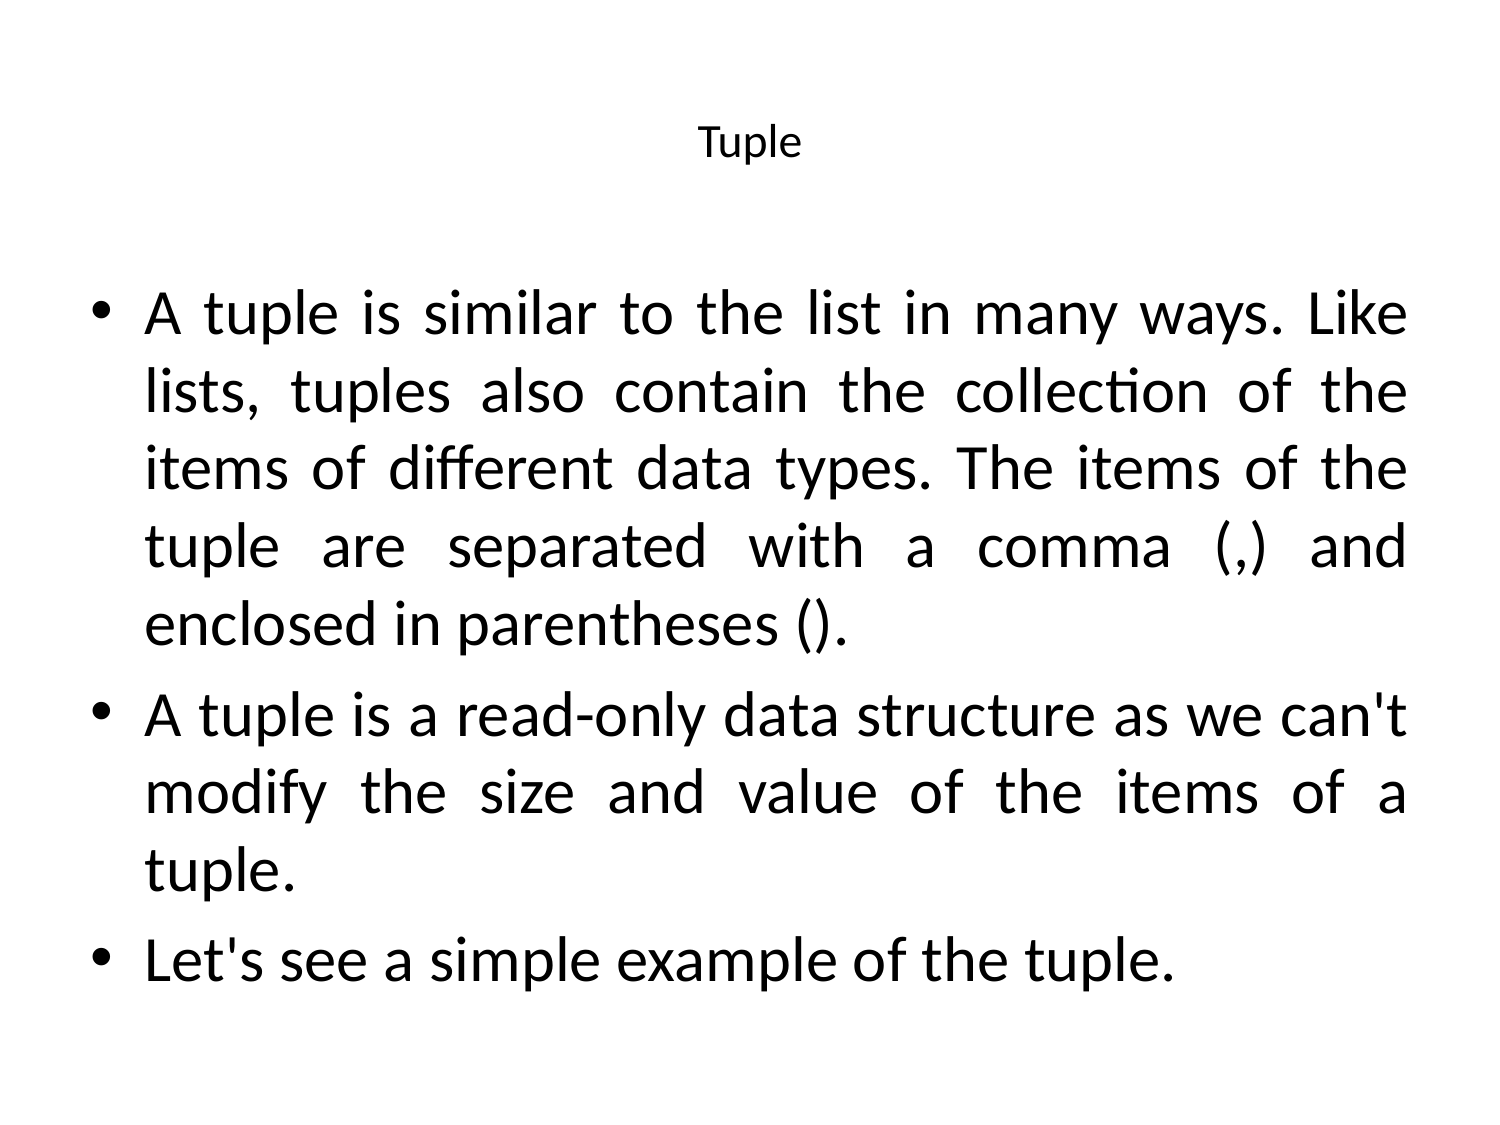

# Tuple
A tuple is similar to the list in many ways. Like lists, tuples also contain the collection of the items of different data types. The items of the tuple are separated with a comma (,) and enclosed in parentheses ().
A tuple is a read-only data structure as we can't modify the size and value of the items of a tuple.
Let's see a simple example of the tuple.